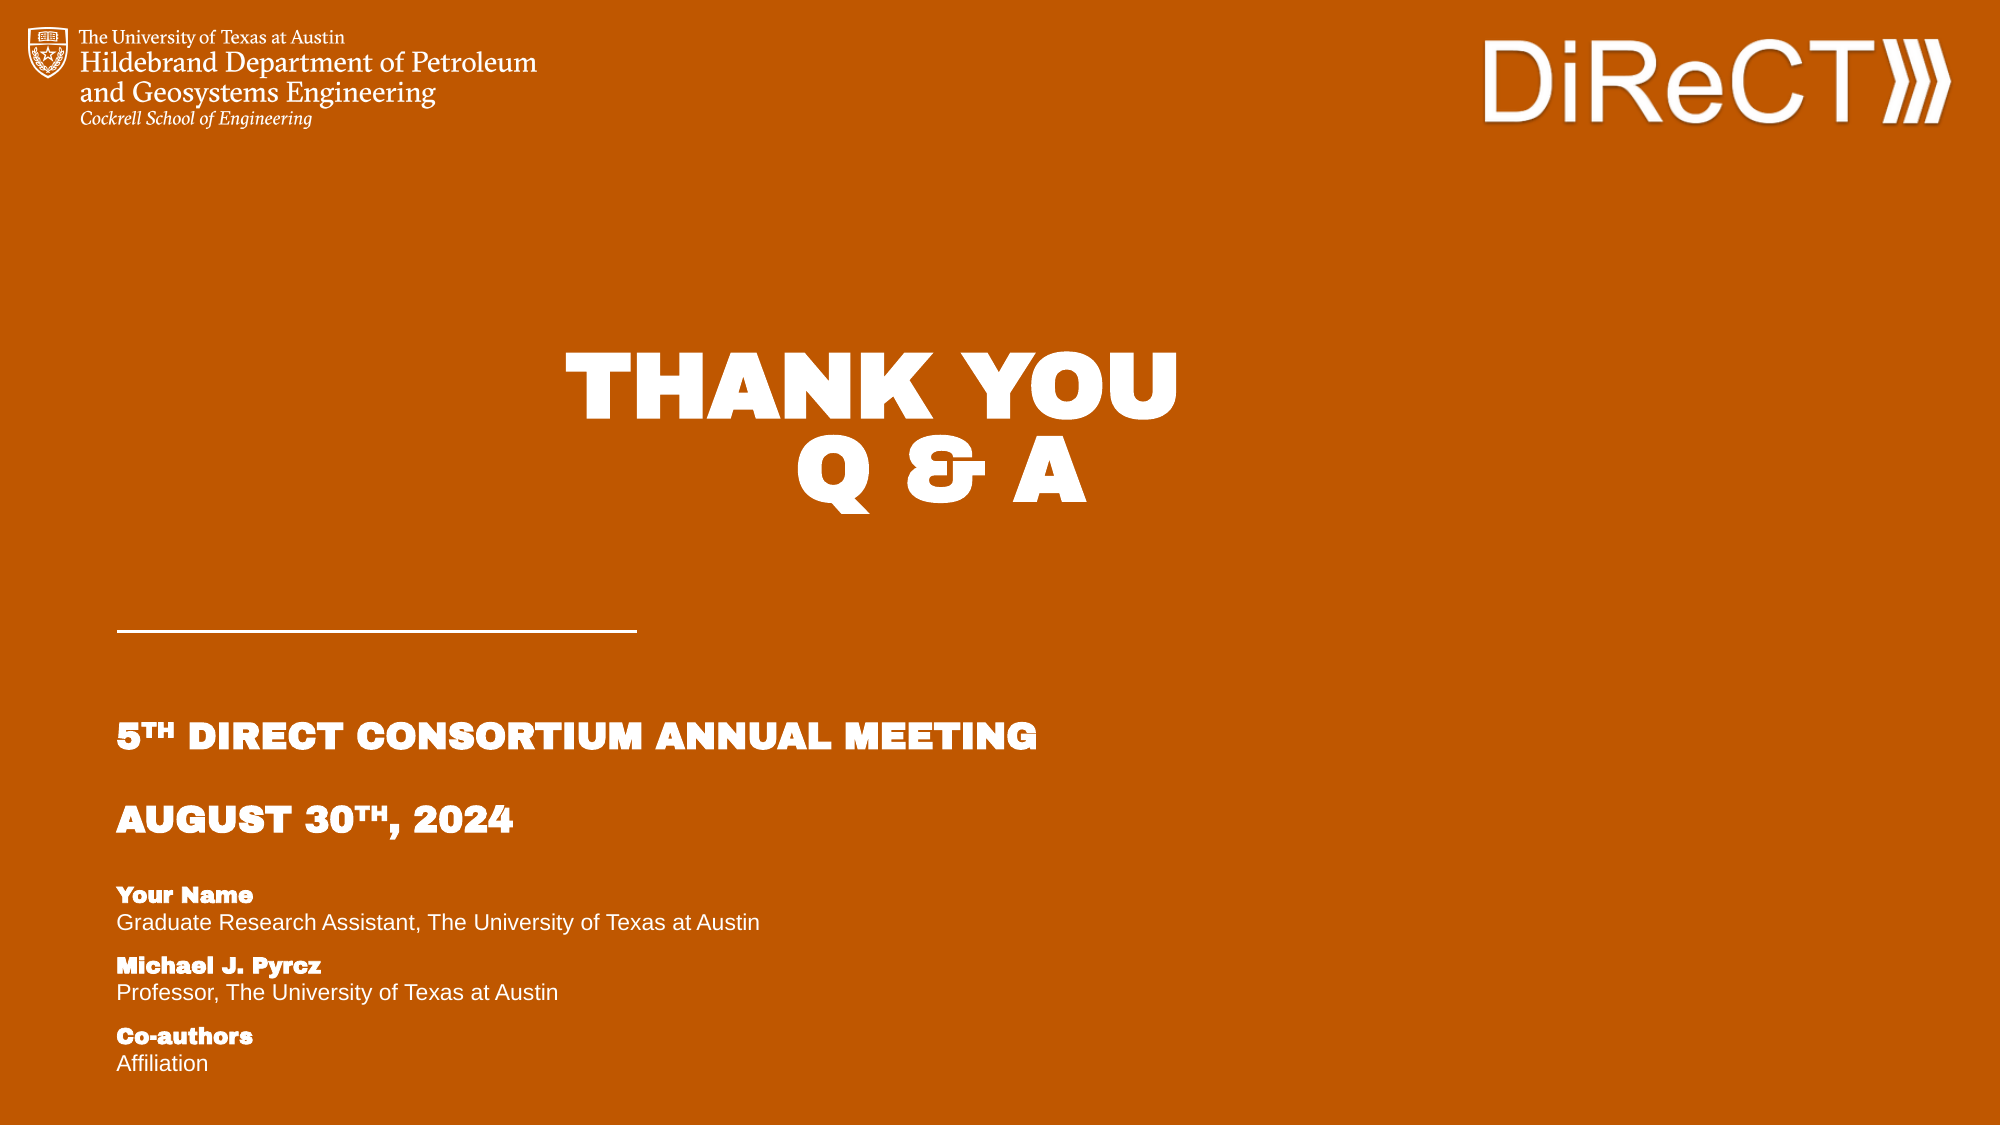

Thank You
Q & A
5th Direct Consortium annual meeting
August 30th, 2024
Your Name
Graduate Research Assistant, The University of Texas at Austin
Michael J. Pyrcz
Professor, The University of Texas at Austin
Co-authors
Affiliation